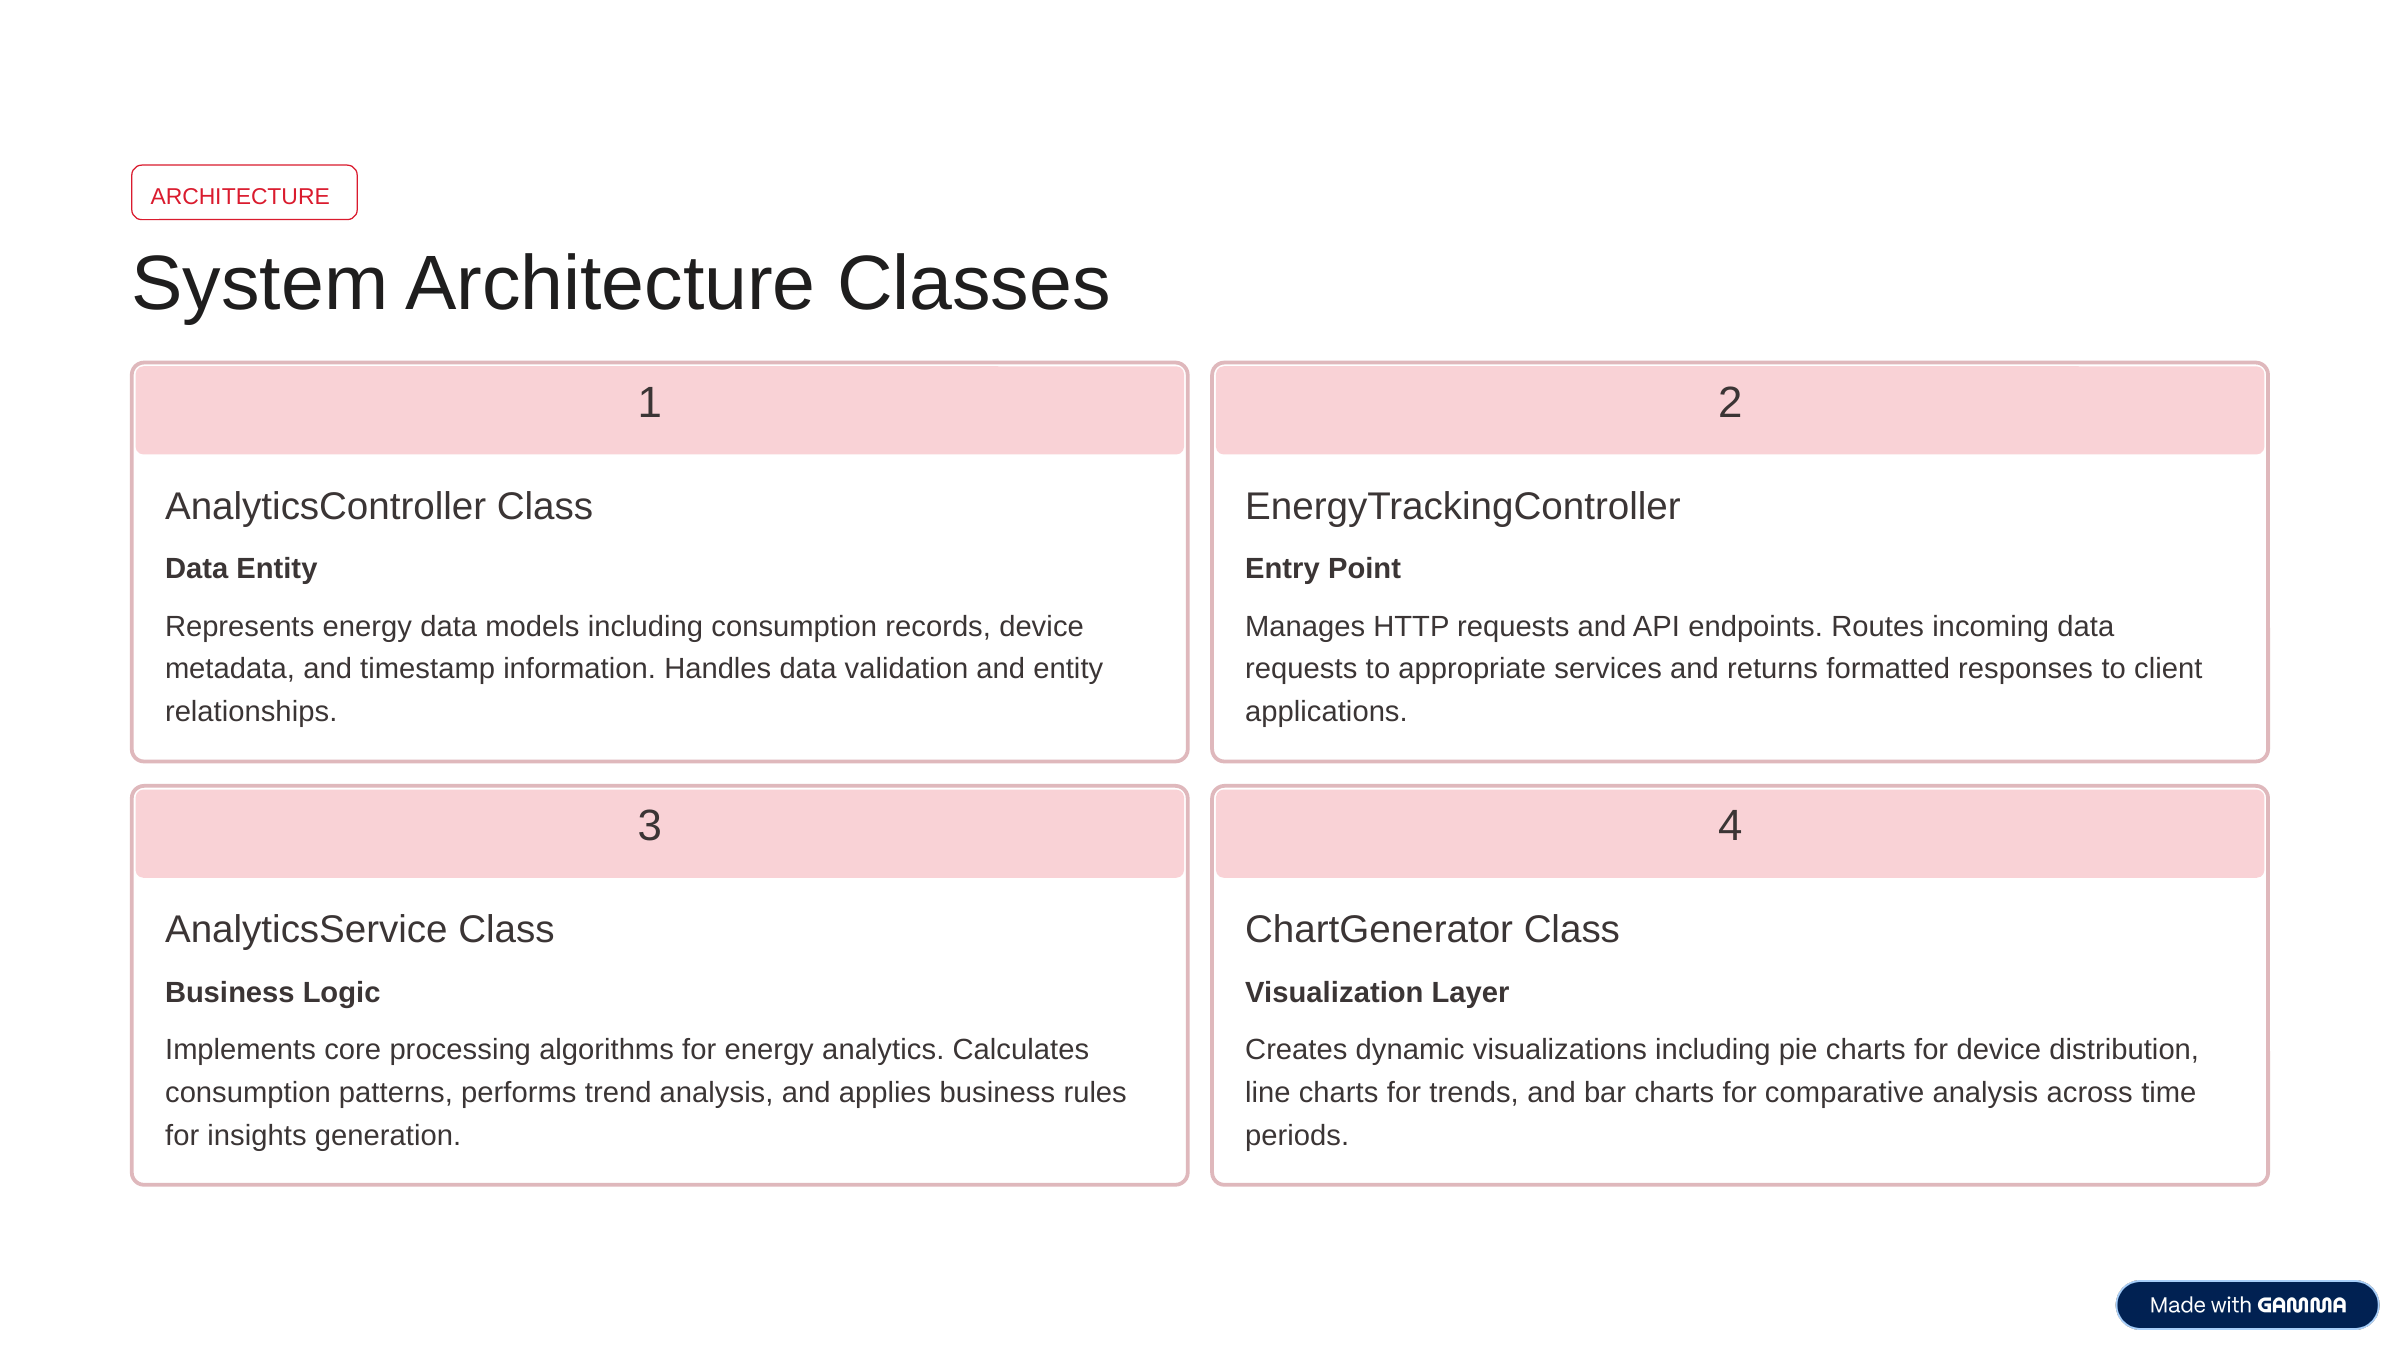

ARCHITECTURE
System Architecture Classes

1
2
AnalyticsController Class
EnergyTrackingController
Data Entity
Entry Point
Represents energy data models including consumption records, device metadata, and timestamp information. Handles data validation and entity relationships.
Manages HTTP requests and API endpoints. Routes incoming data requests to appropriate services and returns formatted responses to client applications.

3
4
AnalyticsService Class
ChartGenerator Class
Business Logic
Visualization Layer
Implements core processing algorithms for energy analytics. Calculates consumption patterns, performs trend analysis, and applies business rules for insights generation.
Creates dynamic visualizations including pie charts for device distribution, line charts for trends, and bar charts for comparative analysis across time periods.